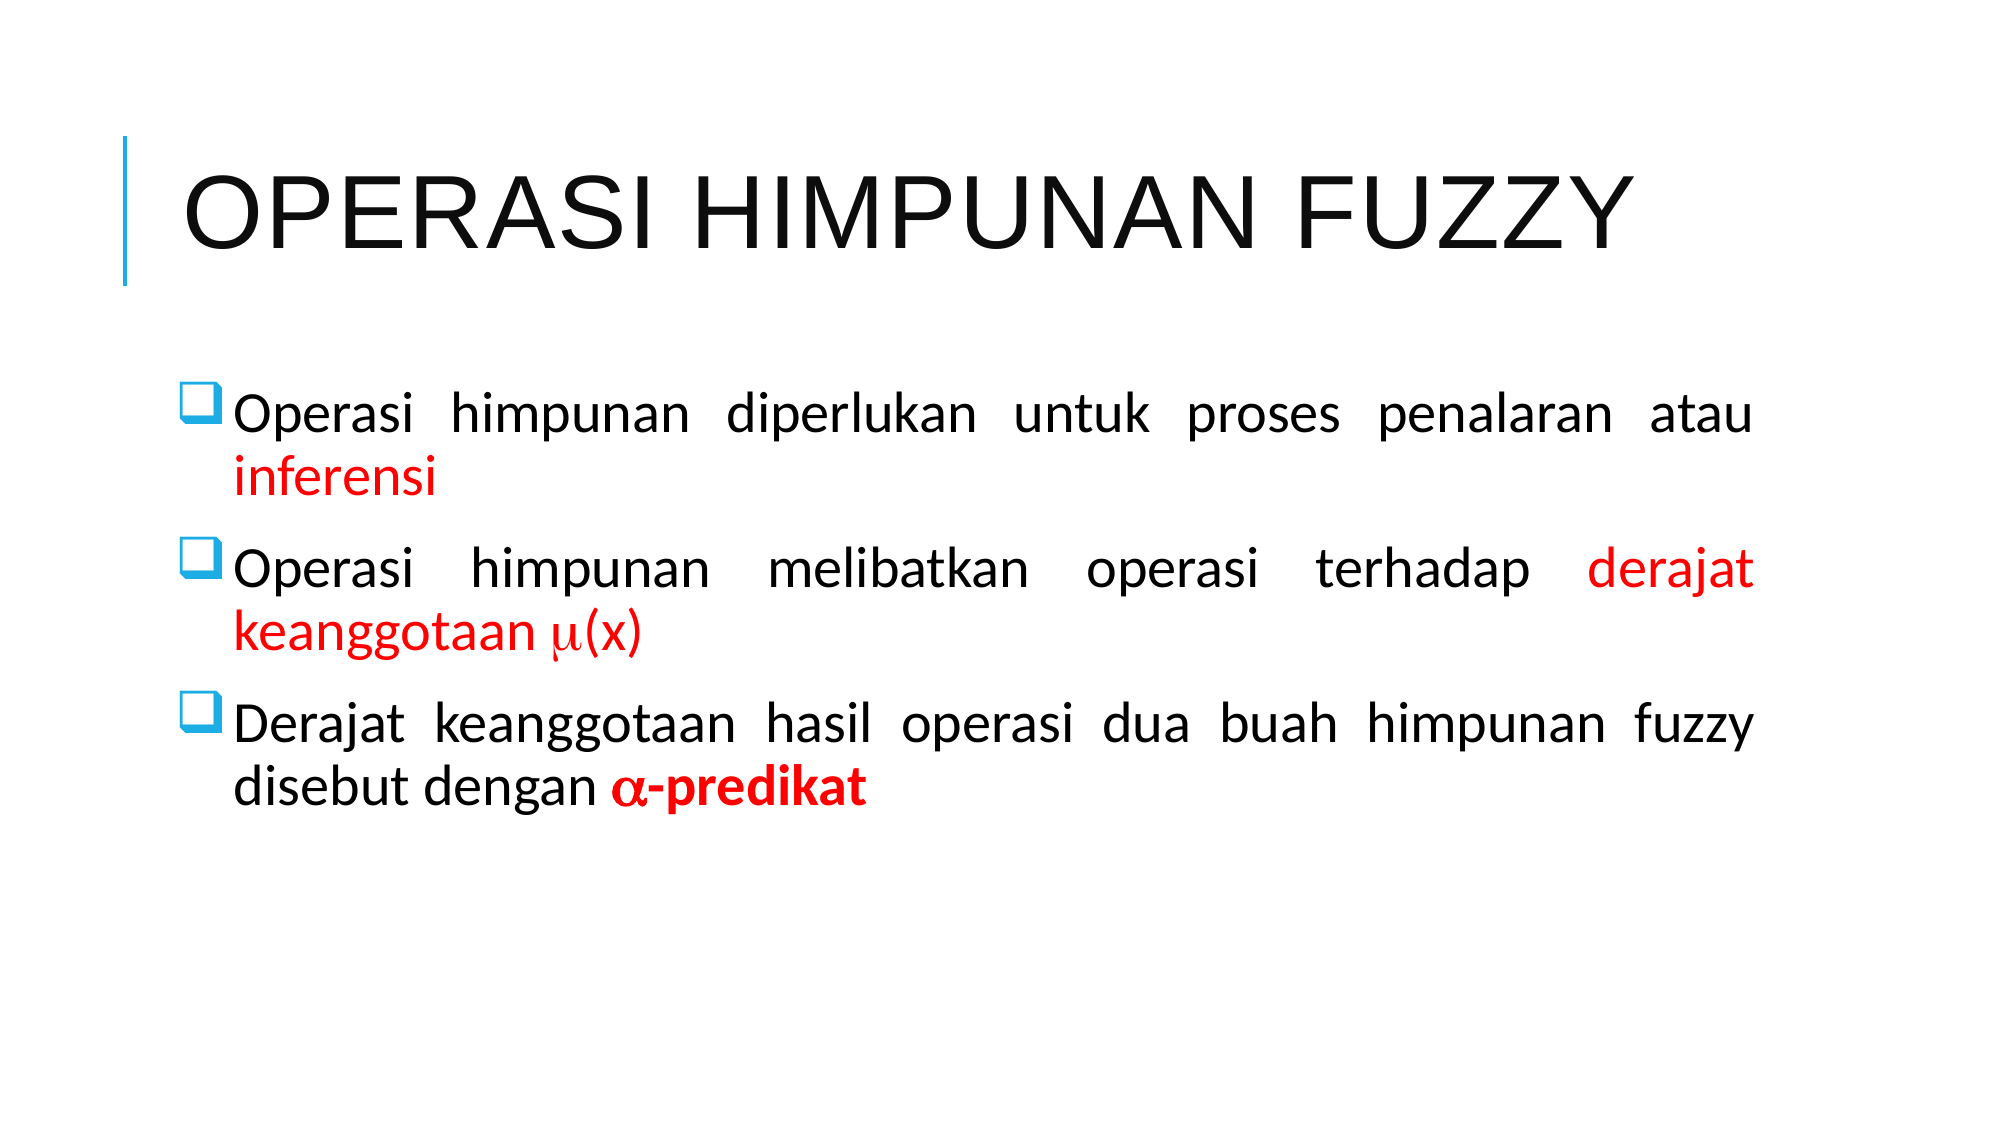

# OPERASI HIMPUNAN FUZZY
Operasi himpunan diperlukan untuk proses penalaran atau inferensi
Operasi himpunan melibatkan operasi terhadap derajat keanggotaan μ(x)
Derajat keanggotaan hasil operasi dua buah himpunan fuzzy disebut dengan α-predikat